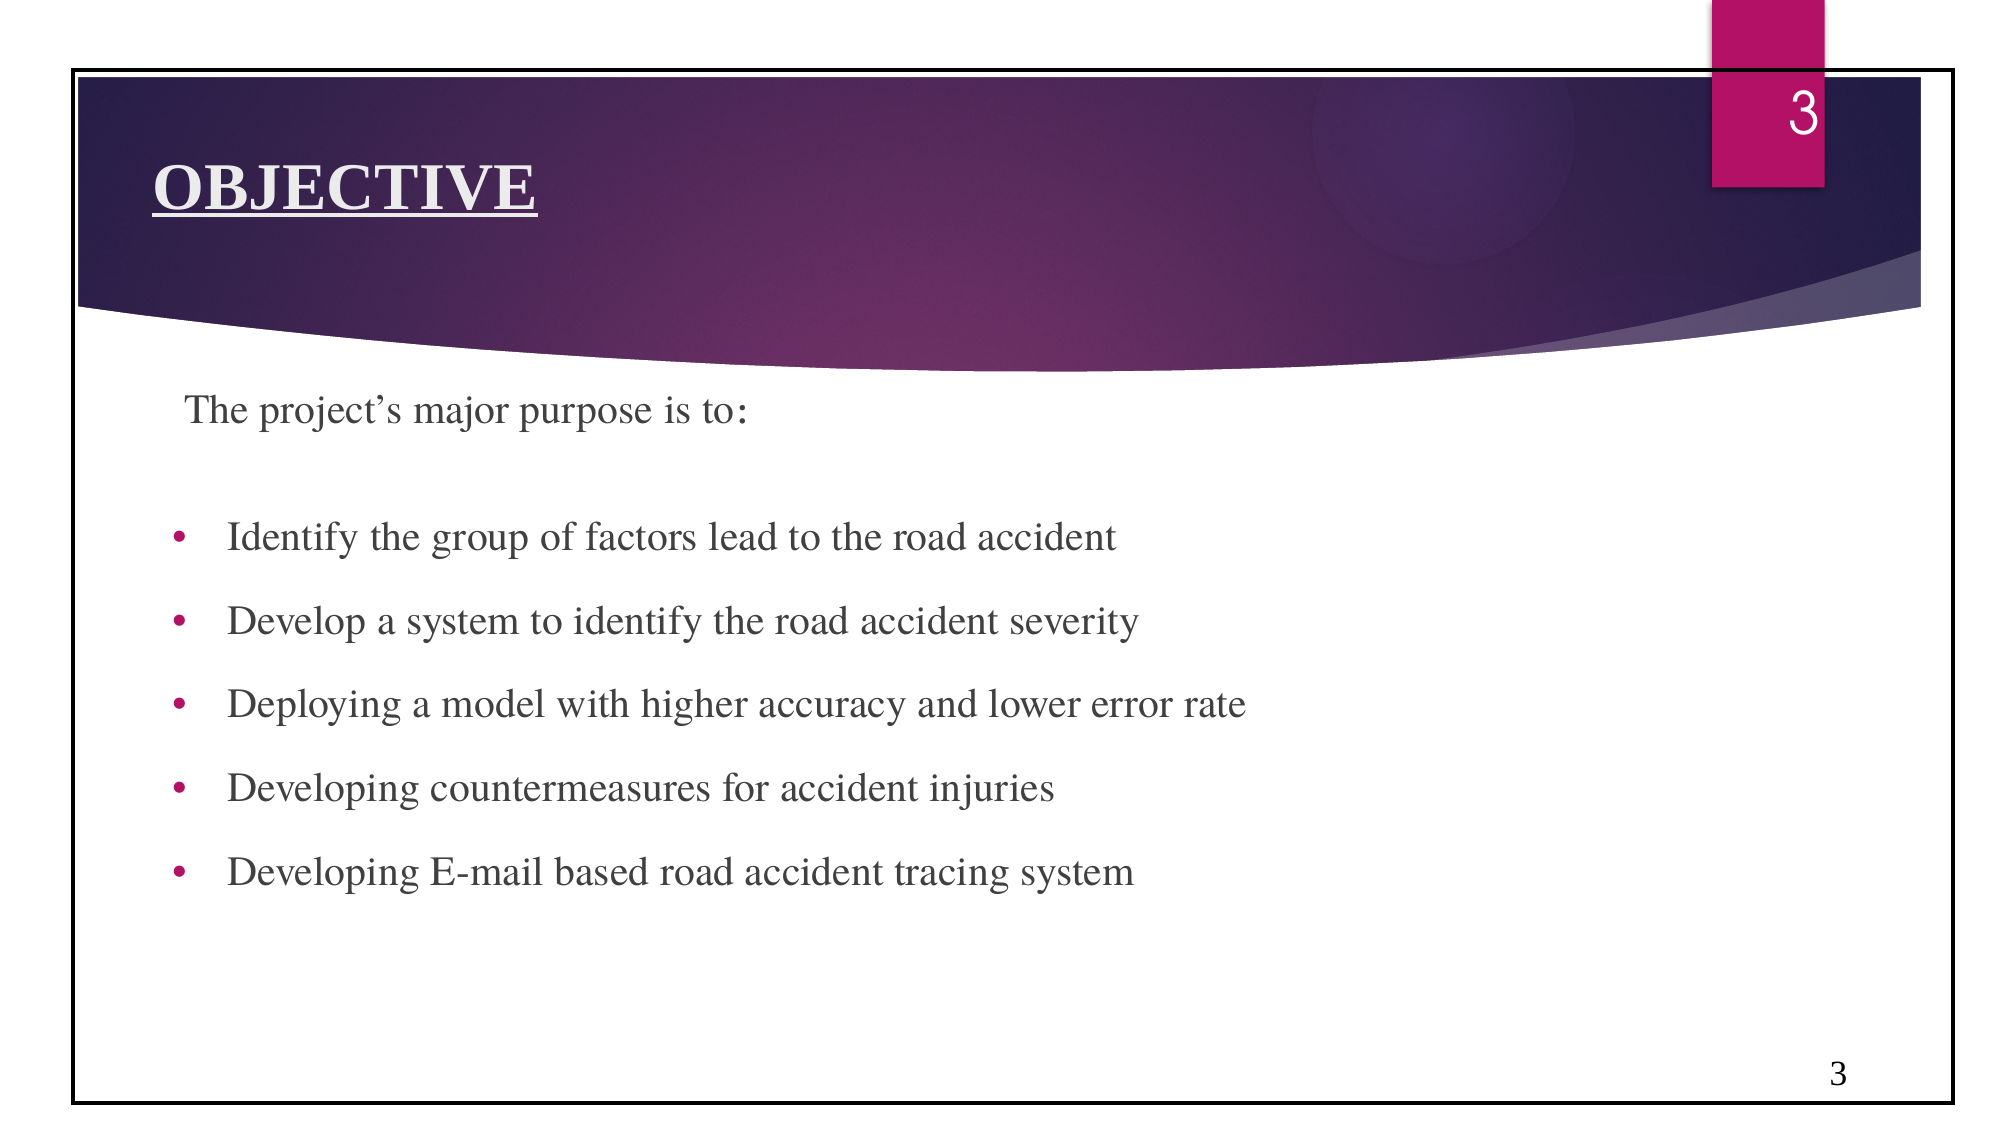

3
|  |
| --- |
# OBJECTIVE
The project’s major purpose is to:
Identify the group of factors lead to the road accident
Develop a system to identify the road accident severity
Deploying a model with higher accuracy and lower error rate
Developing countermeasures for accident injuries
Developing E-mail based road accident tracing system
3